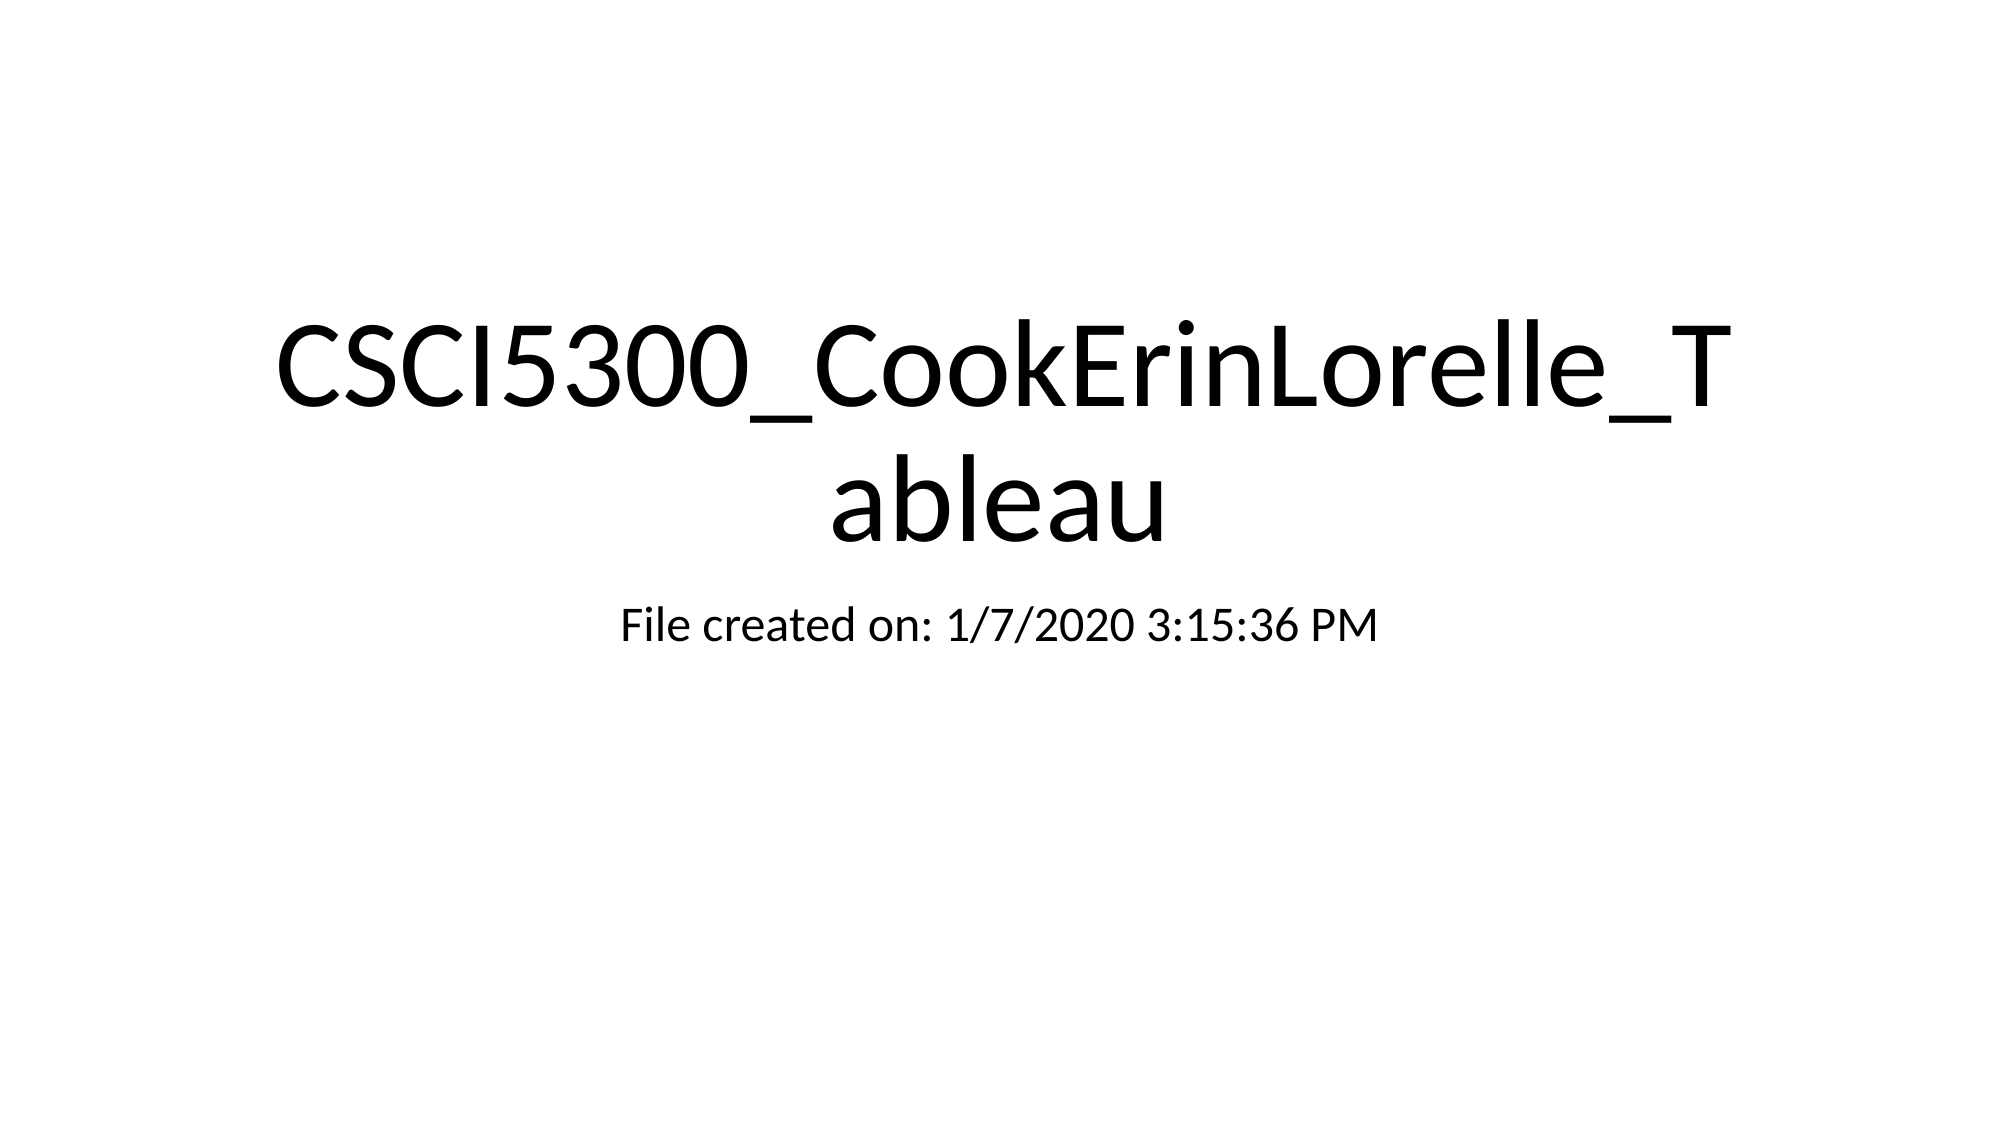

# CSCI5300_CookErinLorelle_Tableau
File created on: 1/7/2020 3:15:36 PM